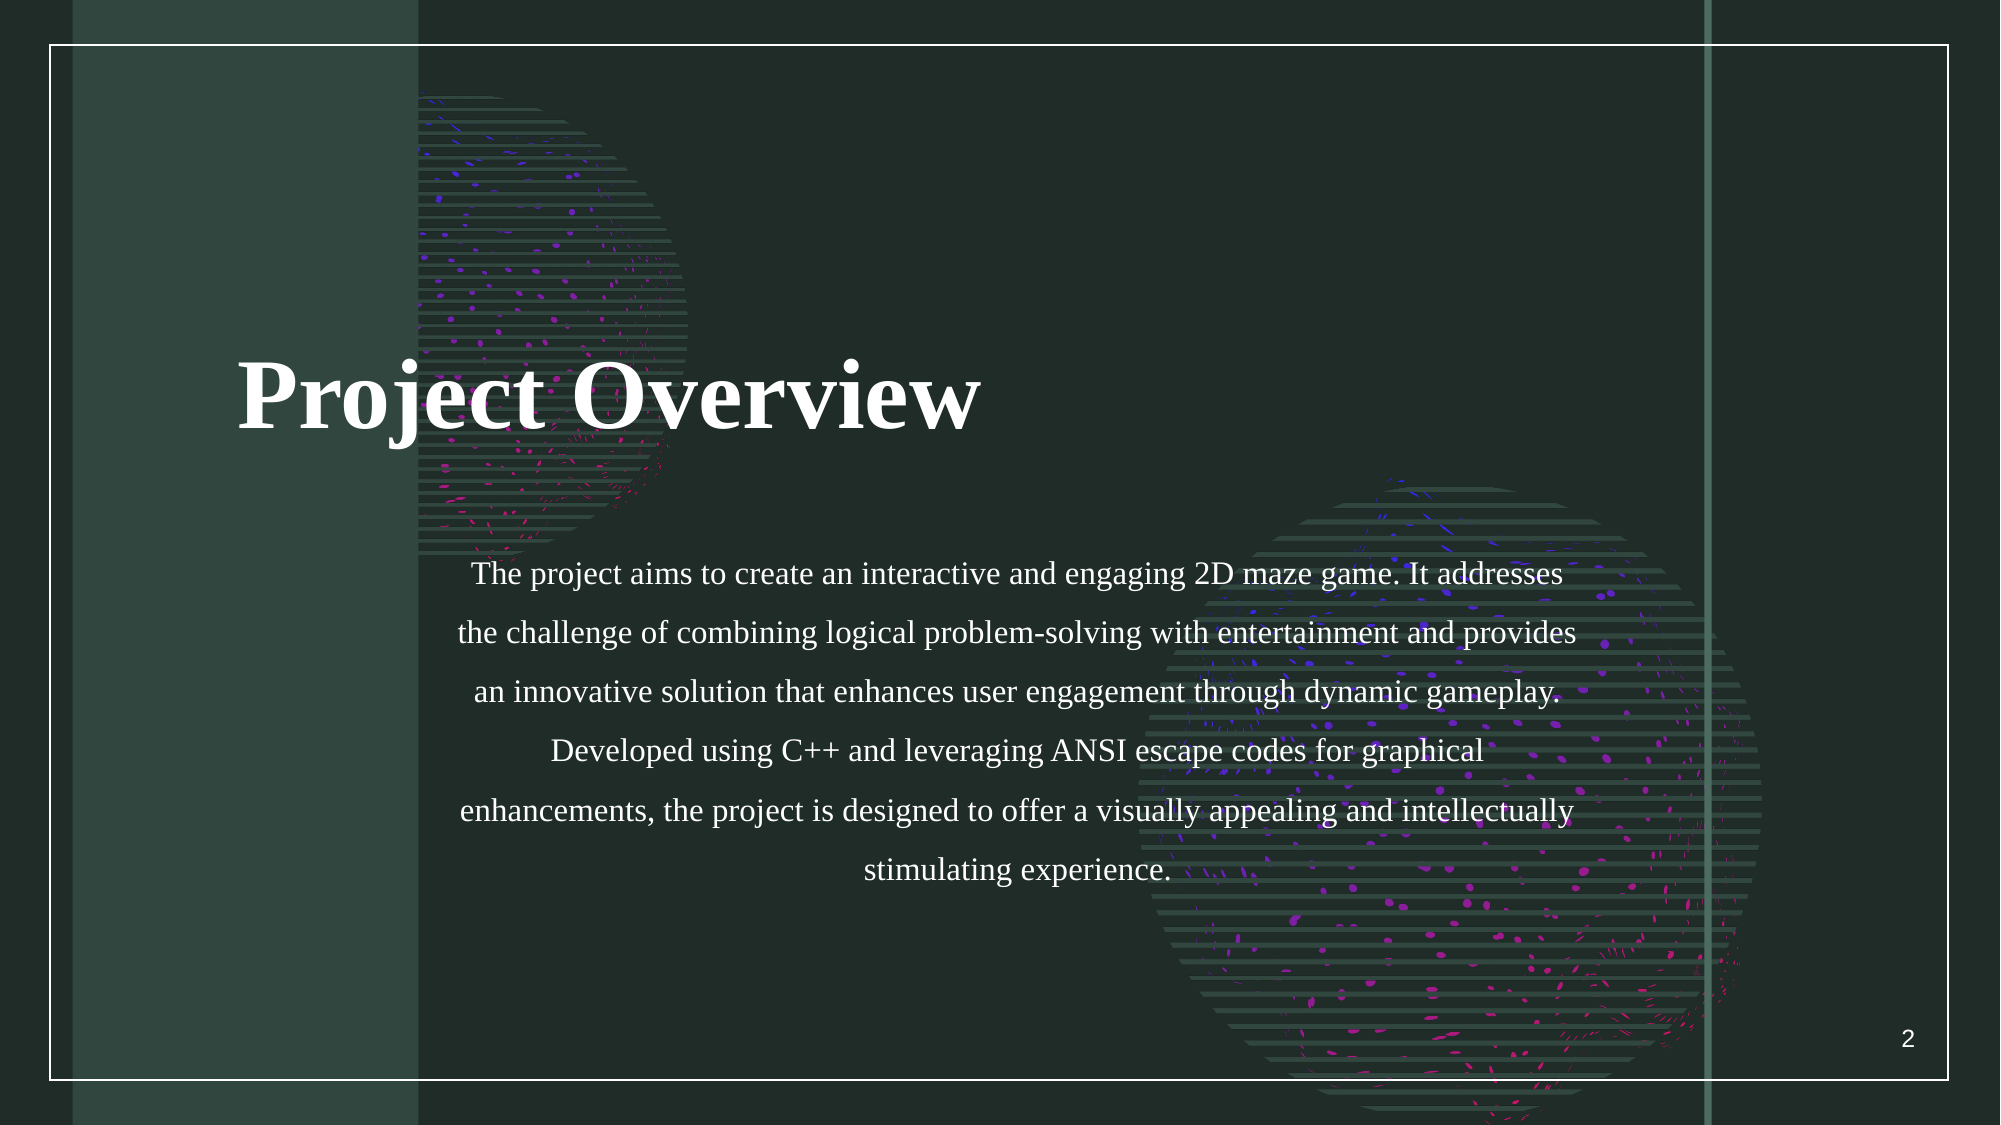

# Project Overview
The project aims to create an interactive and engaging 2D maze game. It addresses the challenge of combining logical problem-solving with entertainment and provides an innovative solution that enhances user engagement through dynamic gameplay. Developed using C++ and leveraging ANSI escape codes for graphical enhancements, the project is designed to offer a visually appealing and intellectually stimulating experience.
2